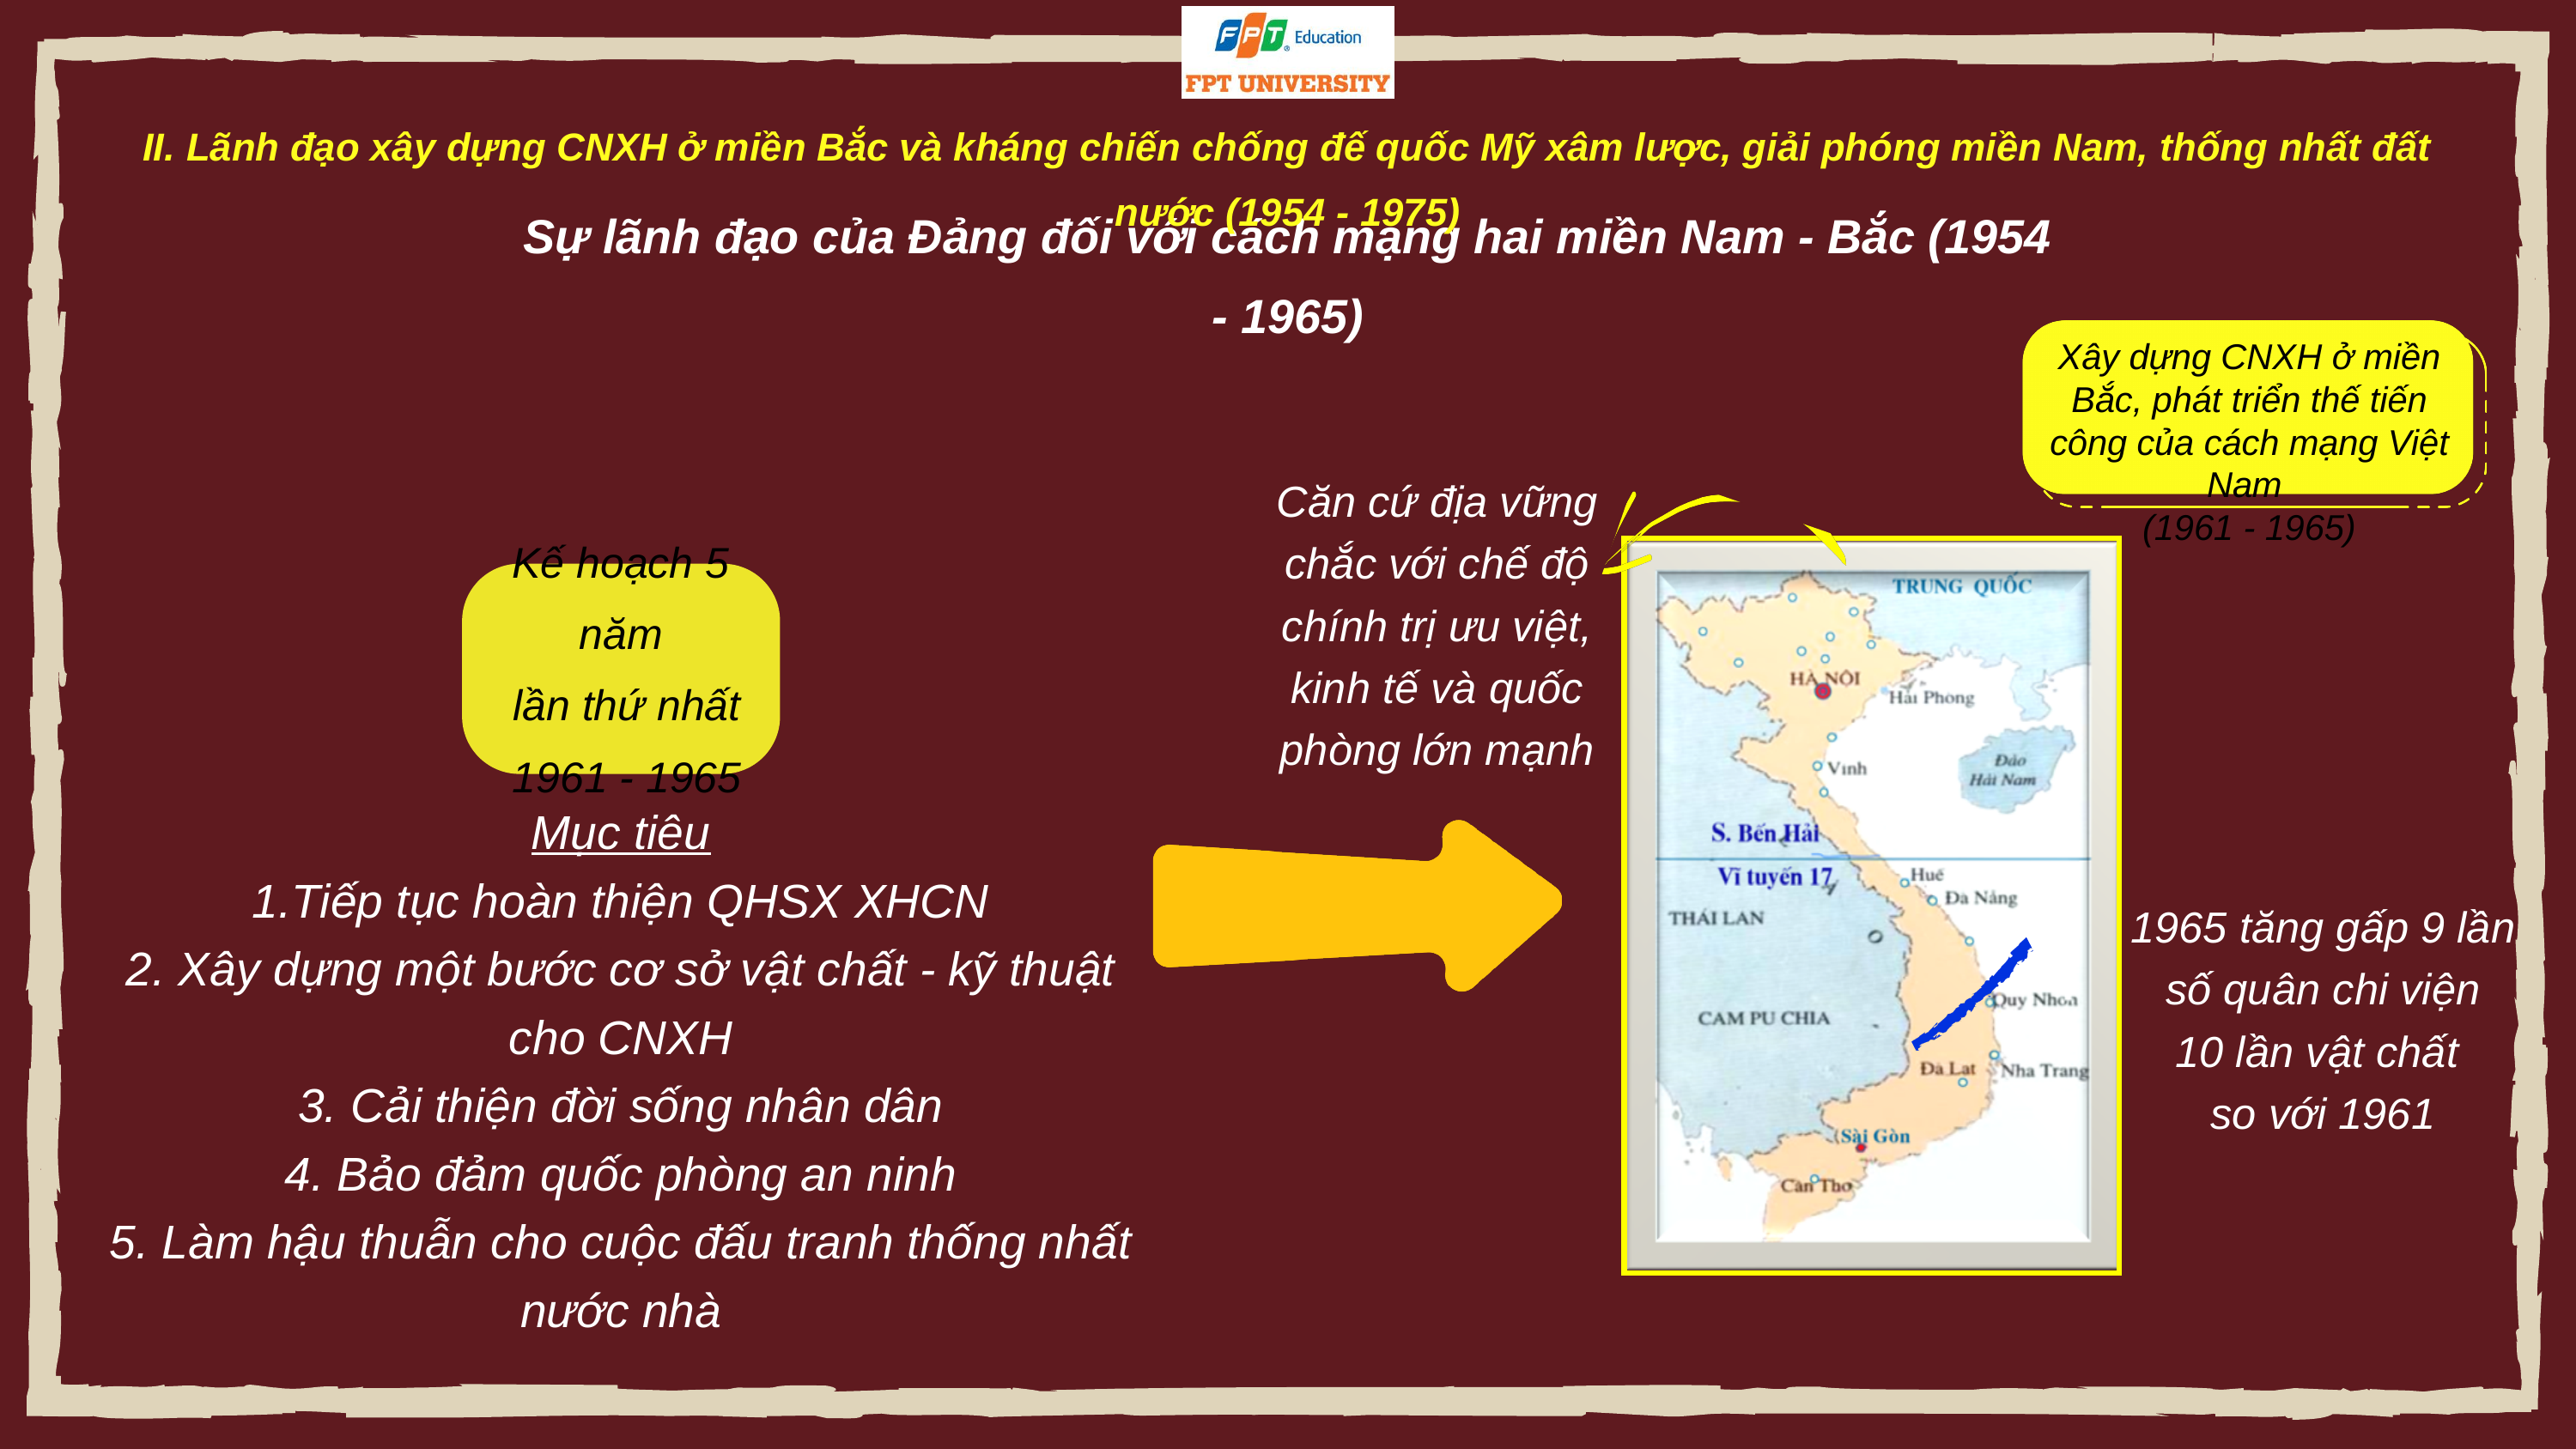

II. Lãnh đạo xây dựng CNXH ở miền Bắc và kháng chiến chống đế quốc Mỹ xâm lược, giải phóng miền Nam, thống nhất đất nước (1954 - 1975)
Sự lãnh đạo của Đảng đối với cách mạng hai miền Nam - Bắc (1954 - 1965)

Xây dựng CNXH ở miền Bắc, phát triển thế tiến công của cách mạng Việt Nam
(1961 - 1965)
Căn cứ địa vững chắc với chế độ chính trị ưu việt, kinh tế và quốc phòng lớn mạnh

Kế hoạch 5 năm
 lần thứ nhất
 1961 - 1965

Mục tiêu
1.Tiếp tục hoàn thiện QHSX XHCN
2. Xây dựng một bước cơ sở vật chất - kỹ thuật cho CNXH
3. Cải thiện đời sống nhân dân
4. Bảo đảm quốc phòng an ninh
5. Làm hậu thuẫn cho cuộc đấu tranh thống nhất nước nhà

1965 tăng gấp 9 lần số quân chi viện
10 lần vật chất
so với 1961